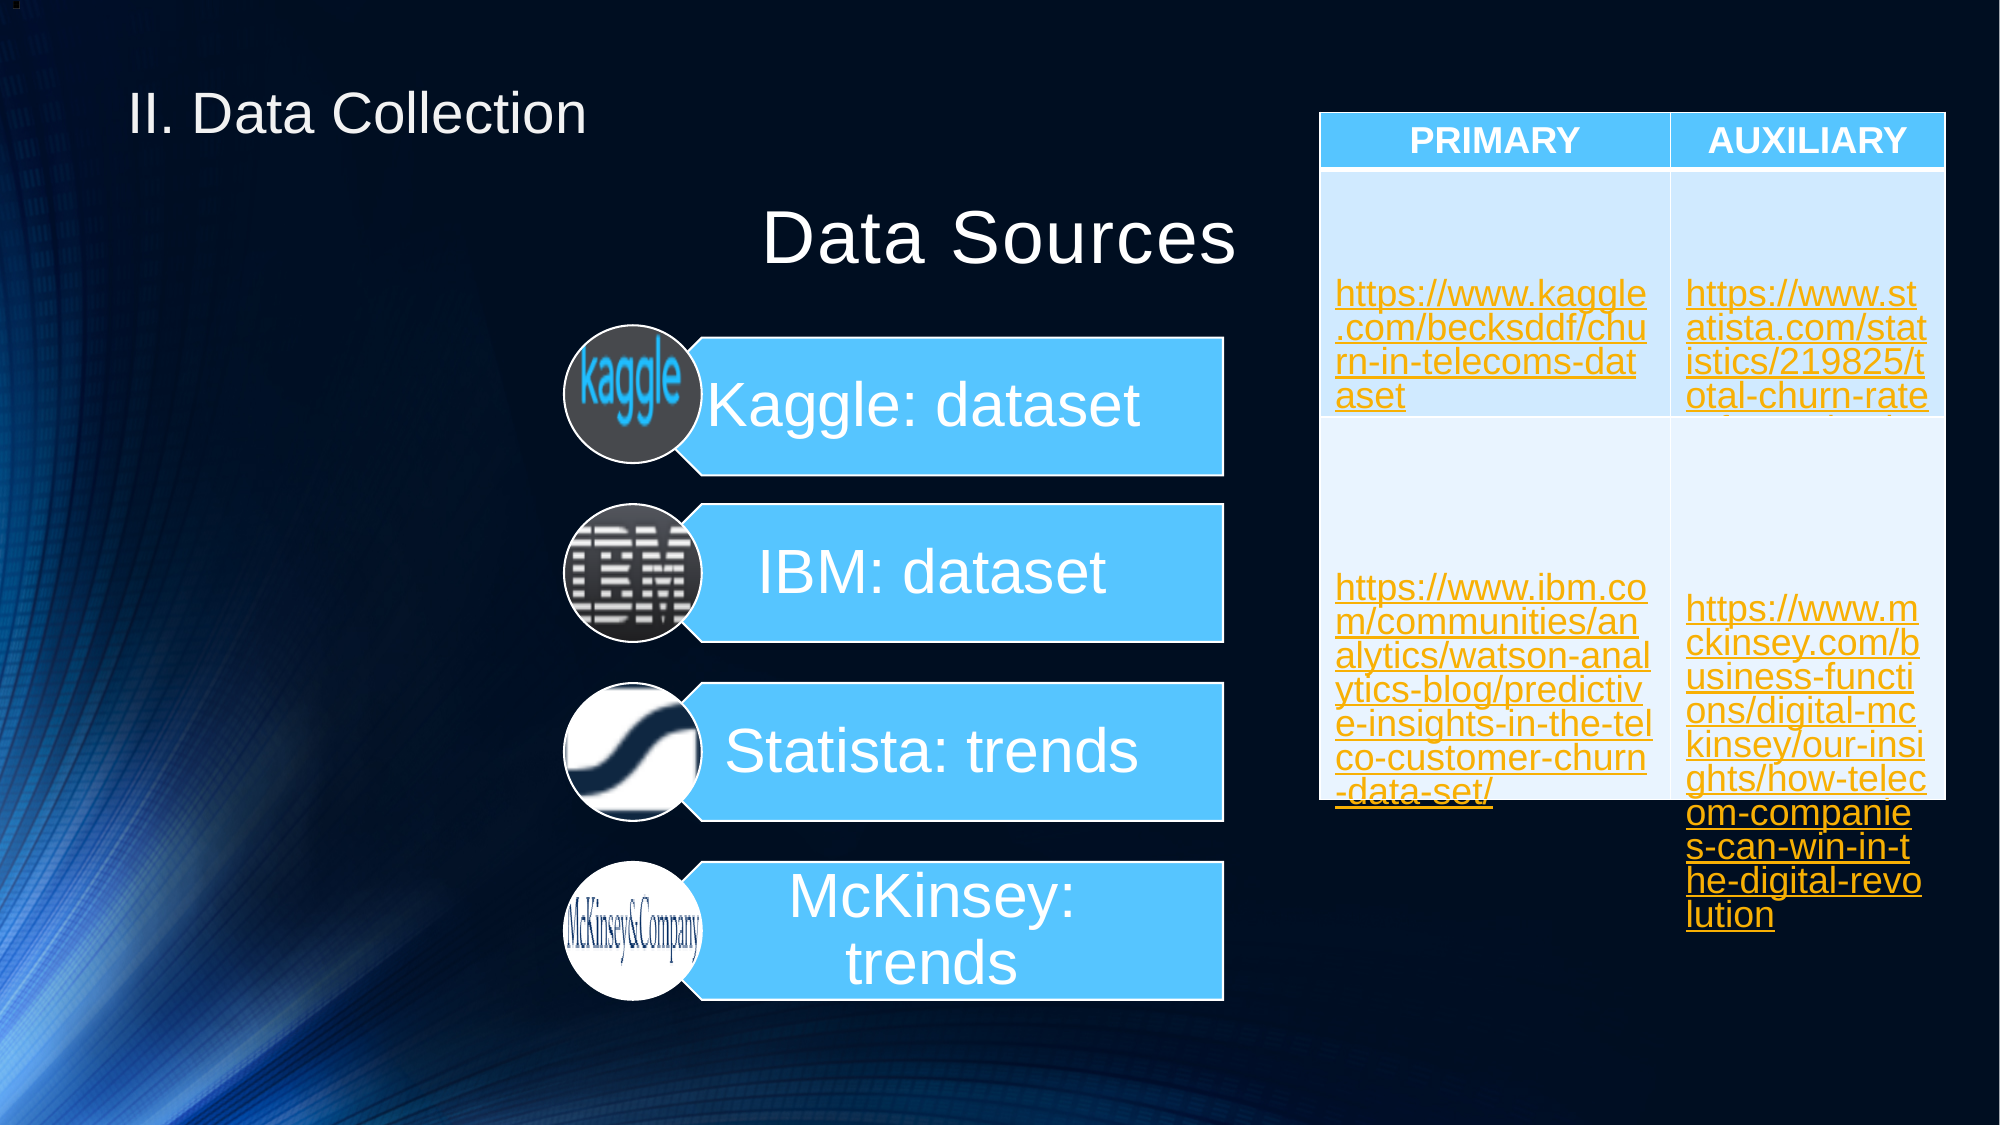

# Data Sources
II. Data Collection
| PRIMARY | AUXILIARY |
| --- | --- |
| https://www.kaggle.com/becksddf/churn-in-telecoms-dataset | https://www.statista.com/statistics/219825/total-churn-rate-of-atandt-wireless-customers/ |
| https://www.ibm.com/communities/analytics/watson-analytics-blog/predictive-insights-in-the-telco-customer-churn-data-set/ | https://www.mckinsey.com/business-functions/digital-mckinsey/our-insights/how-telecom-companies-can-win-in-the-digital-revolution |
Kaggle: dataset
IBM: dataset
Statista: trends
McKinsey: trends